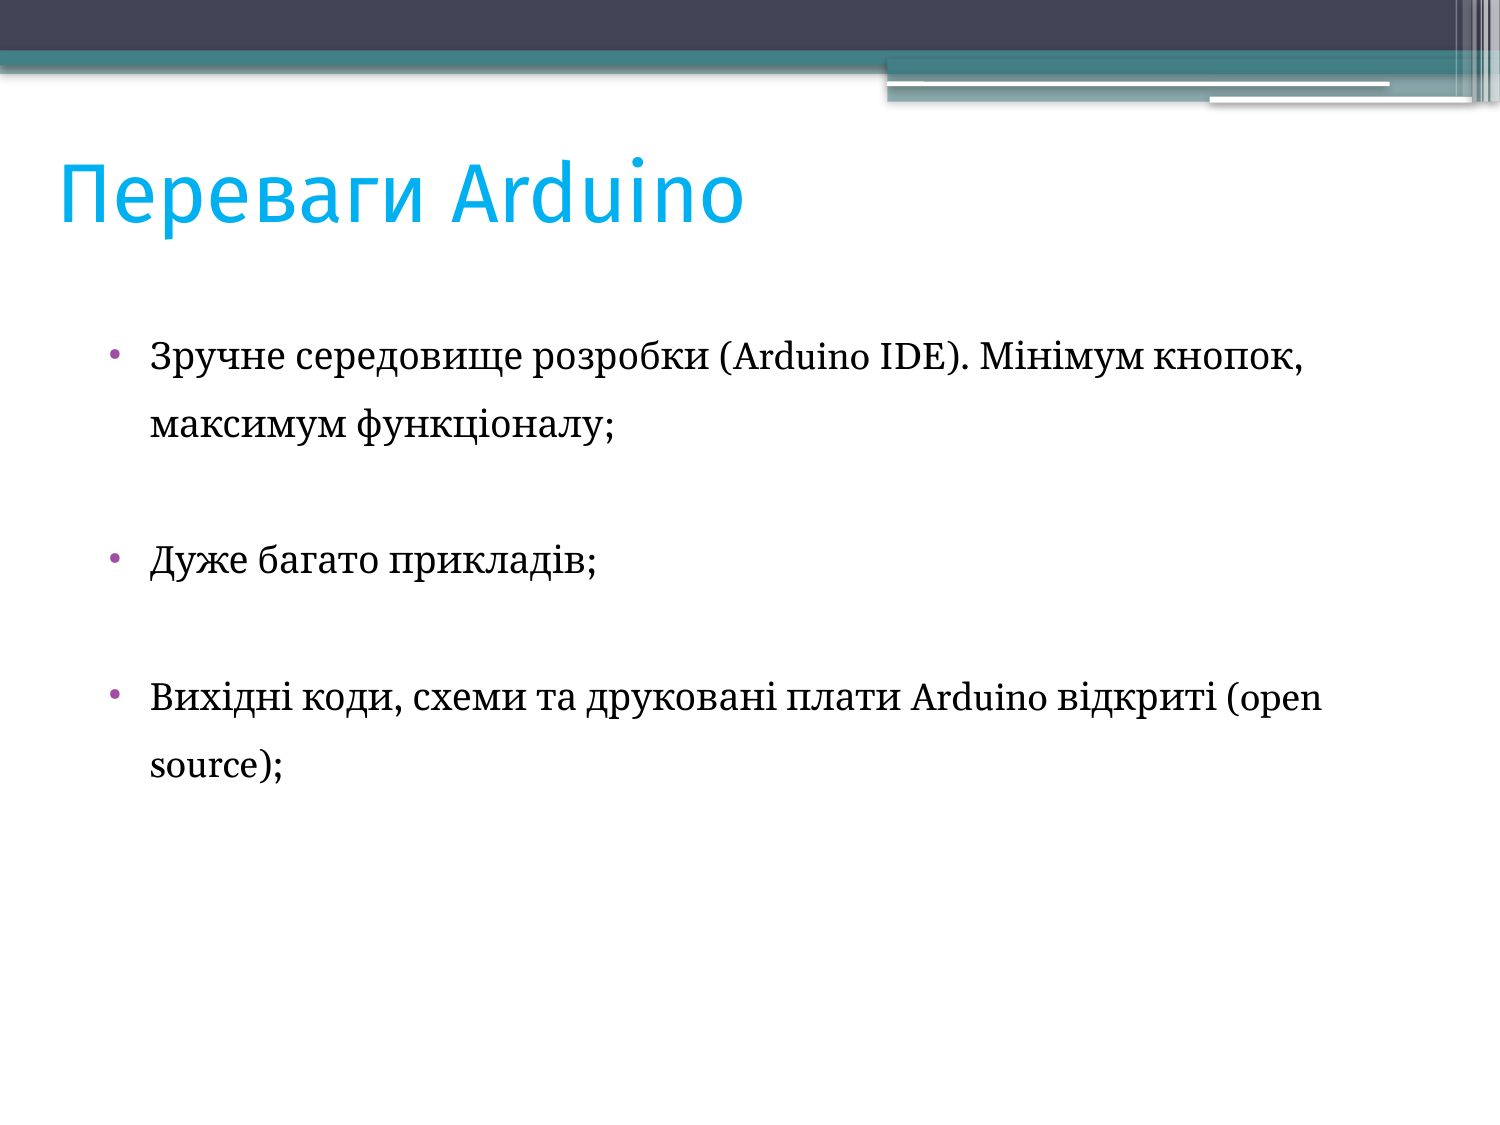

# Переваги Arduino
Зручне середовище розробки (Arduino IDE). Мінімум кнопок, максимум функціоналу;

Дуже багато прикладів;

Вихідні коди, схеми та друковані плати Arduino відкриті (open source);